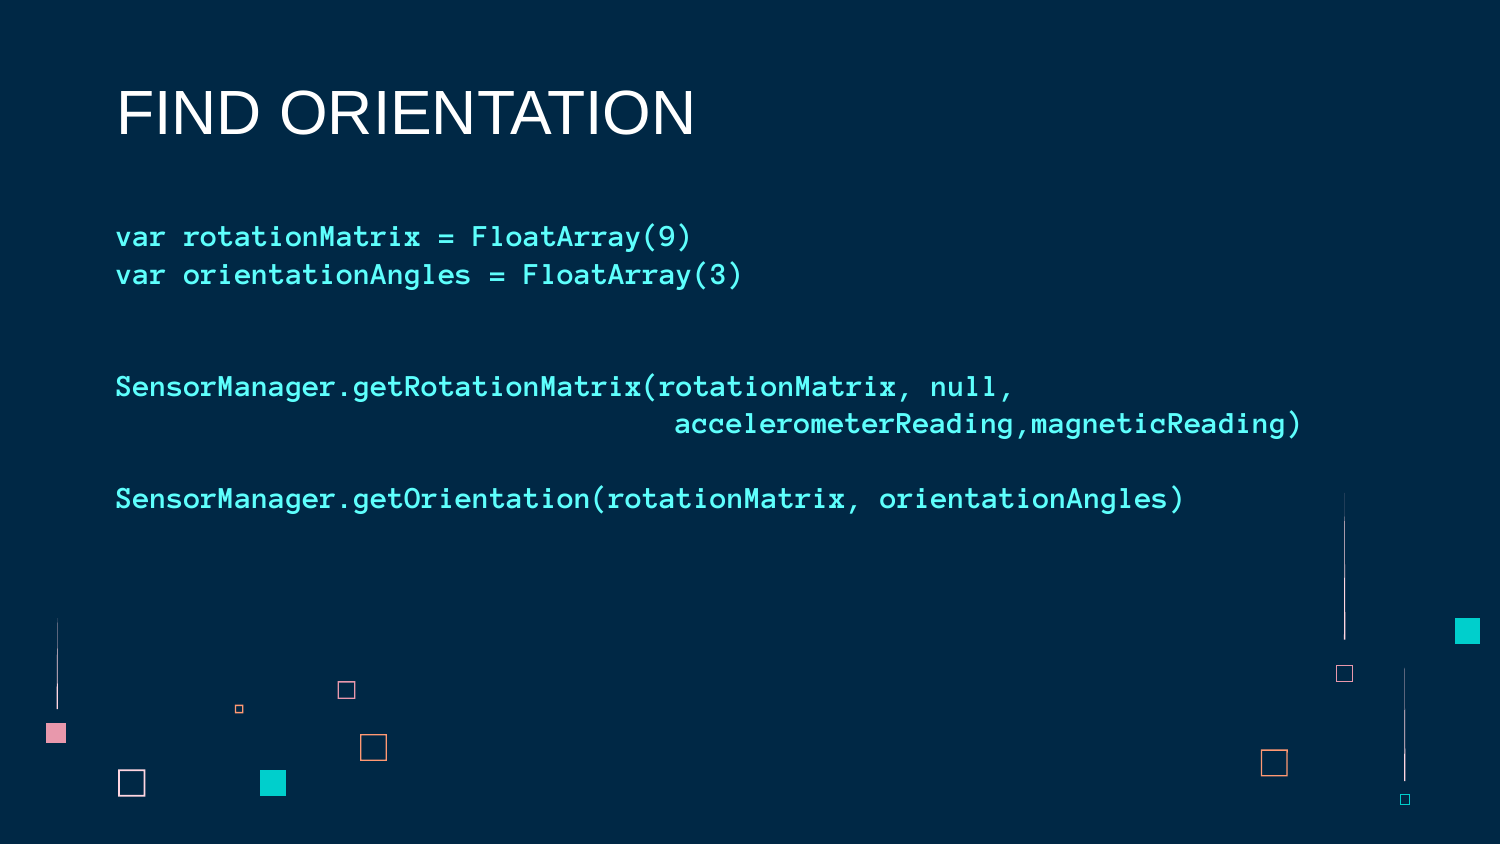

# FIND ORIENTATION
var rotationMatrix = FloatArray(9)
var orientationAngles = FloatArray(3)

SensorManager.getRotationMatrix(rotationMatrix, null,
  accelerometerReading,magneticReading)

SensorManager.getOrientation(rotationMatrix, orientationAngles)